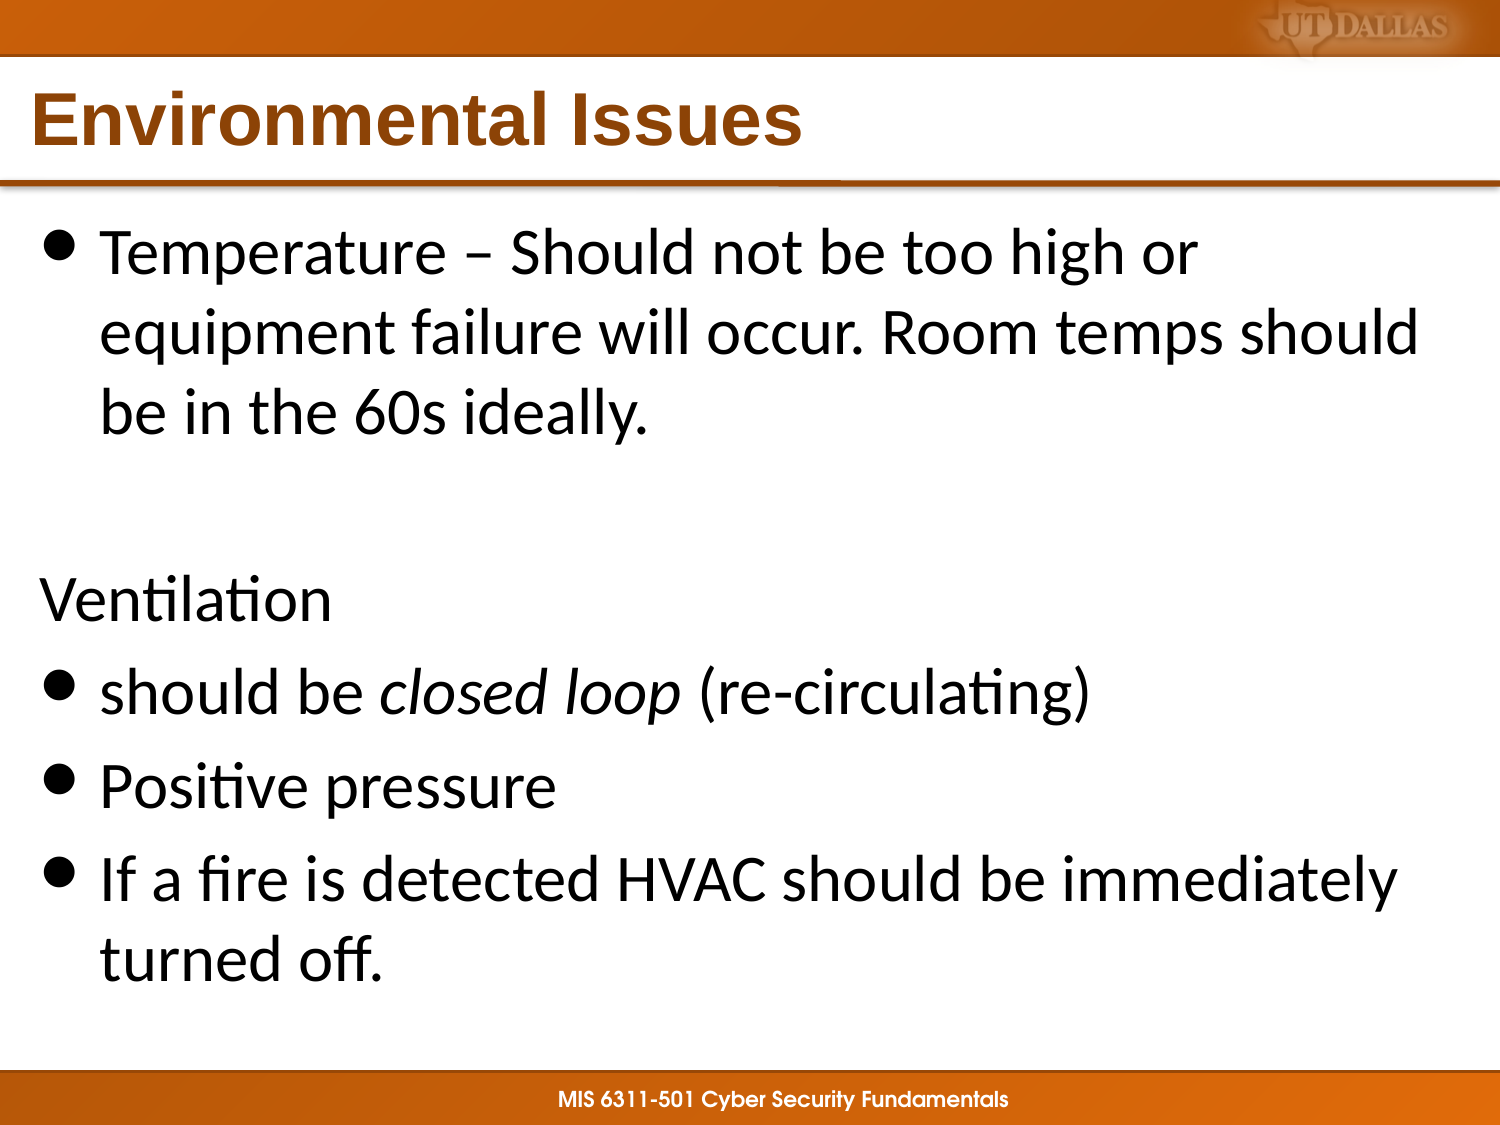

# Environmental Issues
Temperature – Should not be too high or equipment failure will occur. Room temps should be in the 60s ideally.

Ventilation
should be closed loop (re-circulating)
Positive pressure
If a fire is detected HVAC should be immediately turned off.